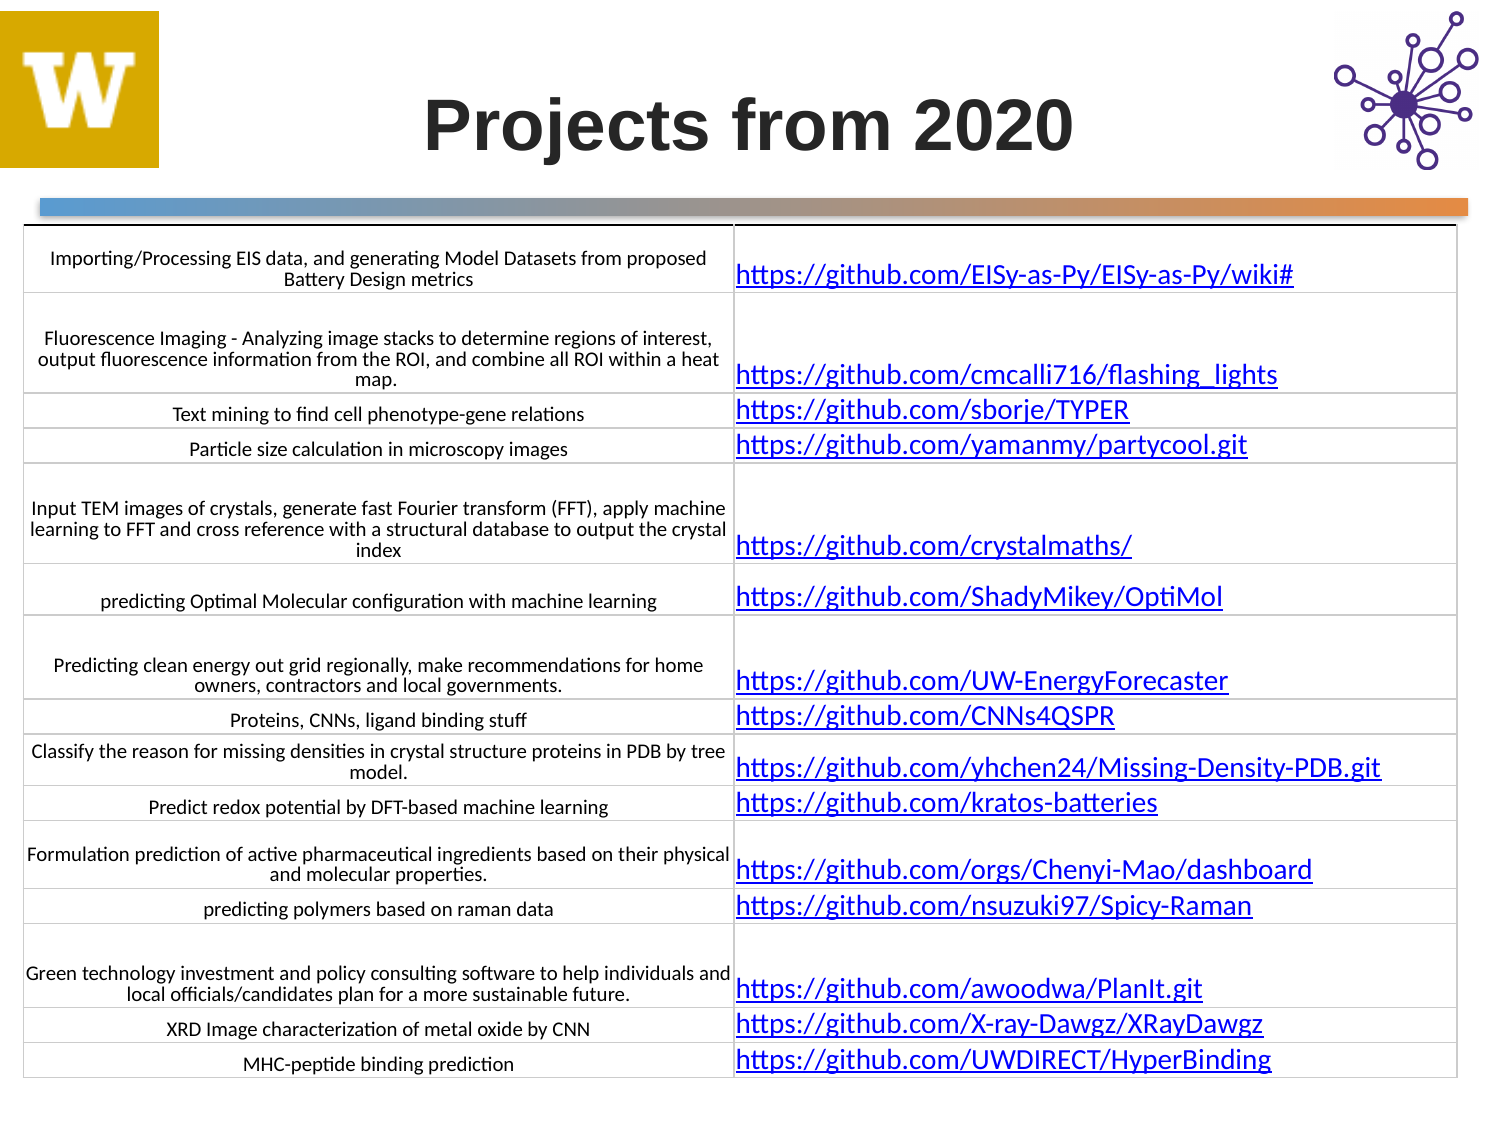

# Projects from 2020
| Importing/Processing EIS data, and generating Model Datasets from proposed Battery Design metrics | https://github.com/EISy-as-Py/EISy-as-Py/wiki# |
| --- | --- |
| Fluorescence Imaging - Analyzing image stacks to determine regions of interest, output fluorescence information from the ROI, and combine all ROI within a heat map. | https://github.com/cmcalli716/flashing\_lights |
| Text mining to find cell phenotype-gene relations | https://github.com/sborje/TYPER |
| Particle size calculation in microscopy images | https://github.com/yamanmy/partycool.git |
| Input TEM images of crystals, generate fast Fourier transform (FFT), apply machine learning to FFT and cross reference with a structural database to output the crystal index | https://github.com/crystalmaths/ |
| predicting Optimal Molecular configuration with machine learning | https://github.com/ShadyMikey/OptiMol |
| Predicting clean energy out grid regionally, make recommendations for home owners, contractors and local governments. | https://github.com/UW-EnergyForecaster |
| Proteins, CNNs, ligand binding stuff | https://github.com/CNNs4QSPR |
| Classify the reason for missing densities in crystal structure proteins in PDB by tree model. | https://github.com/yhchen24/Missing-Density-PDB.git |
| Predict redox potential by DFT-based machine learning | https://github.com/kratos-batteries |
| Formulation prediction of active pharmaceutical ingredients based on their physical and molecular properties. | https://github.com/orgs/Chenyi-Mao/dashboard |
| predicting polymers based on raman data | https://github.com/nsuzuki97/Spicy-Raman |
| Green technology investment and policy consulting software to help individuals and local officials/candidates plan for a more sustainable future. | https://github.com/awoodwa/PlanIt.git |
| XRD Image characterization of metal oxide by CNN | https://github.com/X-ray-Dawgz/XRayDawgz |
| MHC-peptide binding prediction | https://github.com/UWDIRECT/HyperBinding |